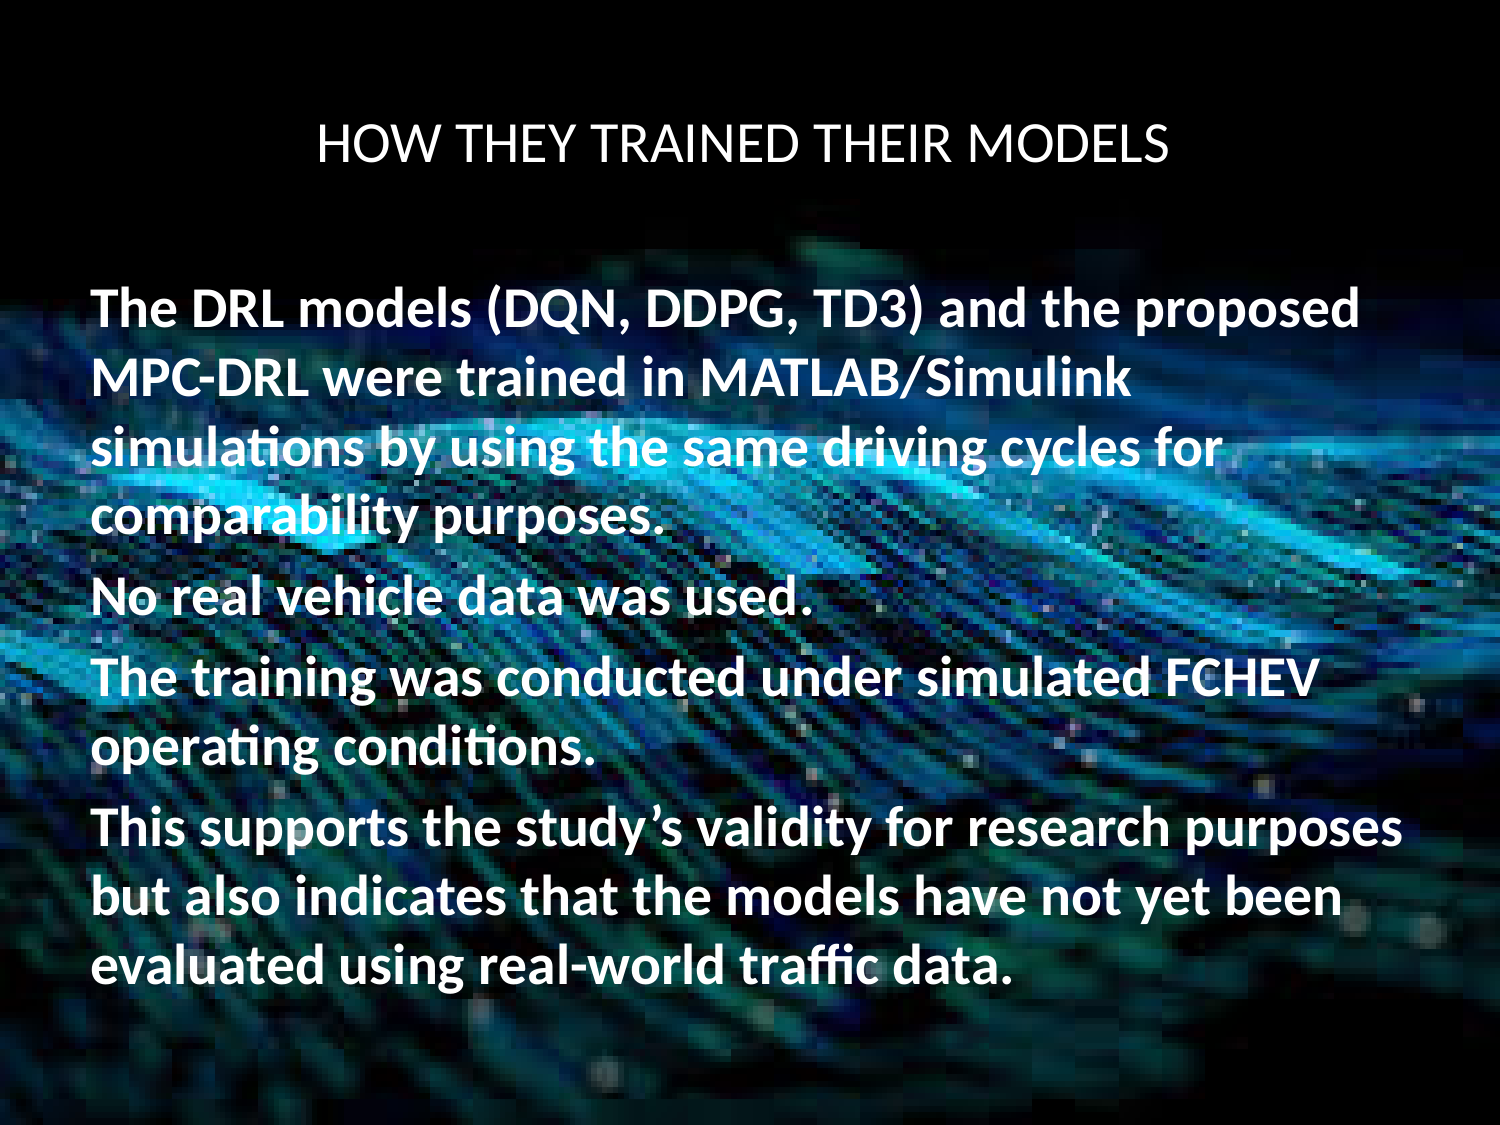

# HOW THEY TRAINED THEIR MODELS
The DRL models (DQN, DDPG, TD3) and the proposed MPC-DRL were trained in MATLAB/Simulink simulations by using the same driving cycles for comparability purposes.
No real vehicle data was used.
The training was conducted under simulated FCHEV operating conditions.
This supports the study’s validity for research purposes but also indicates that the models have not yet been evaluated using real-world traffic data.